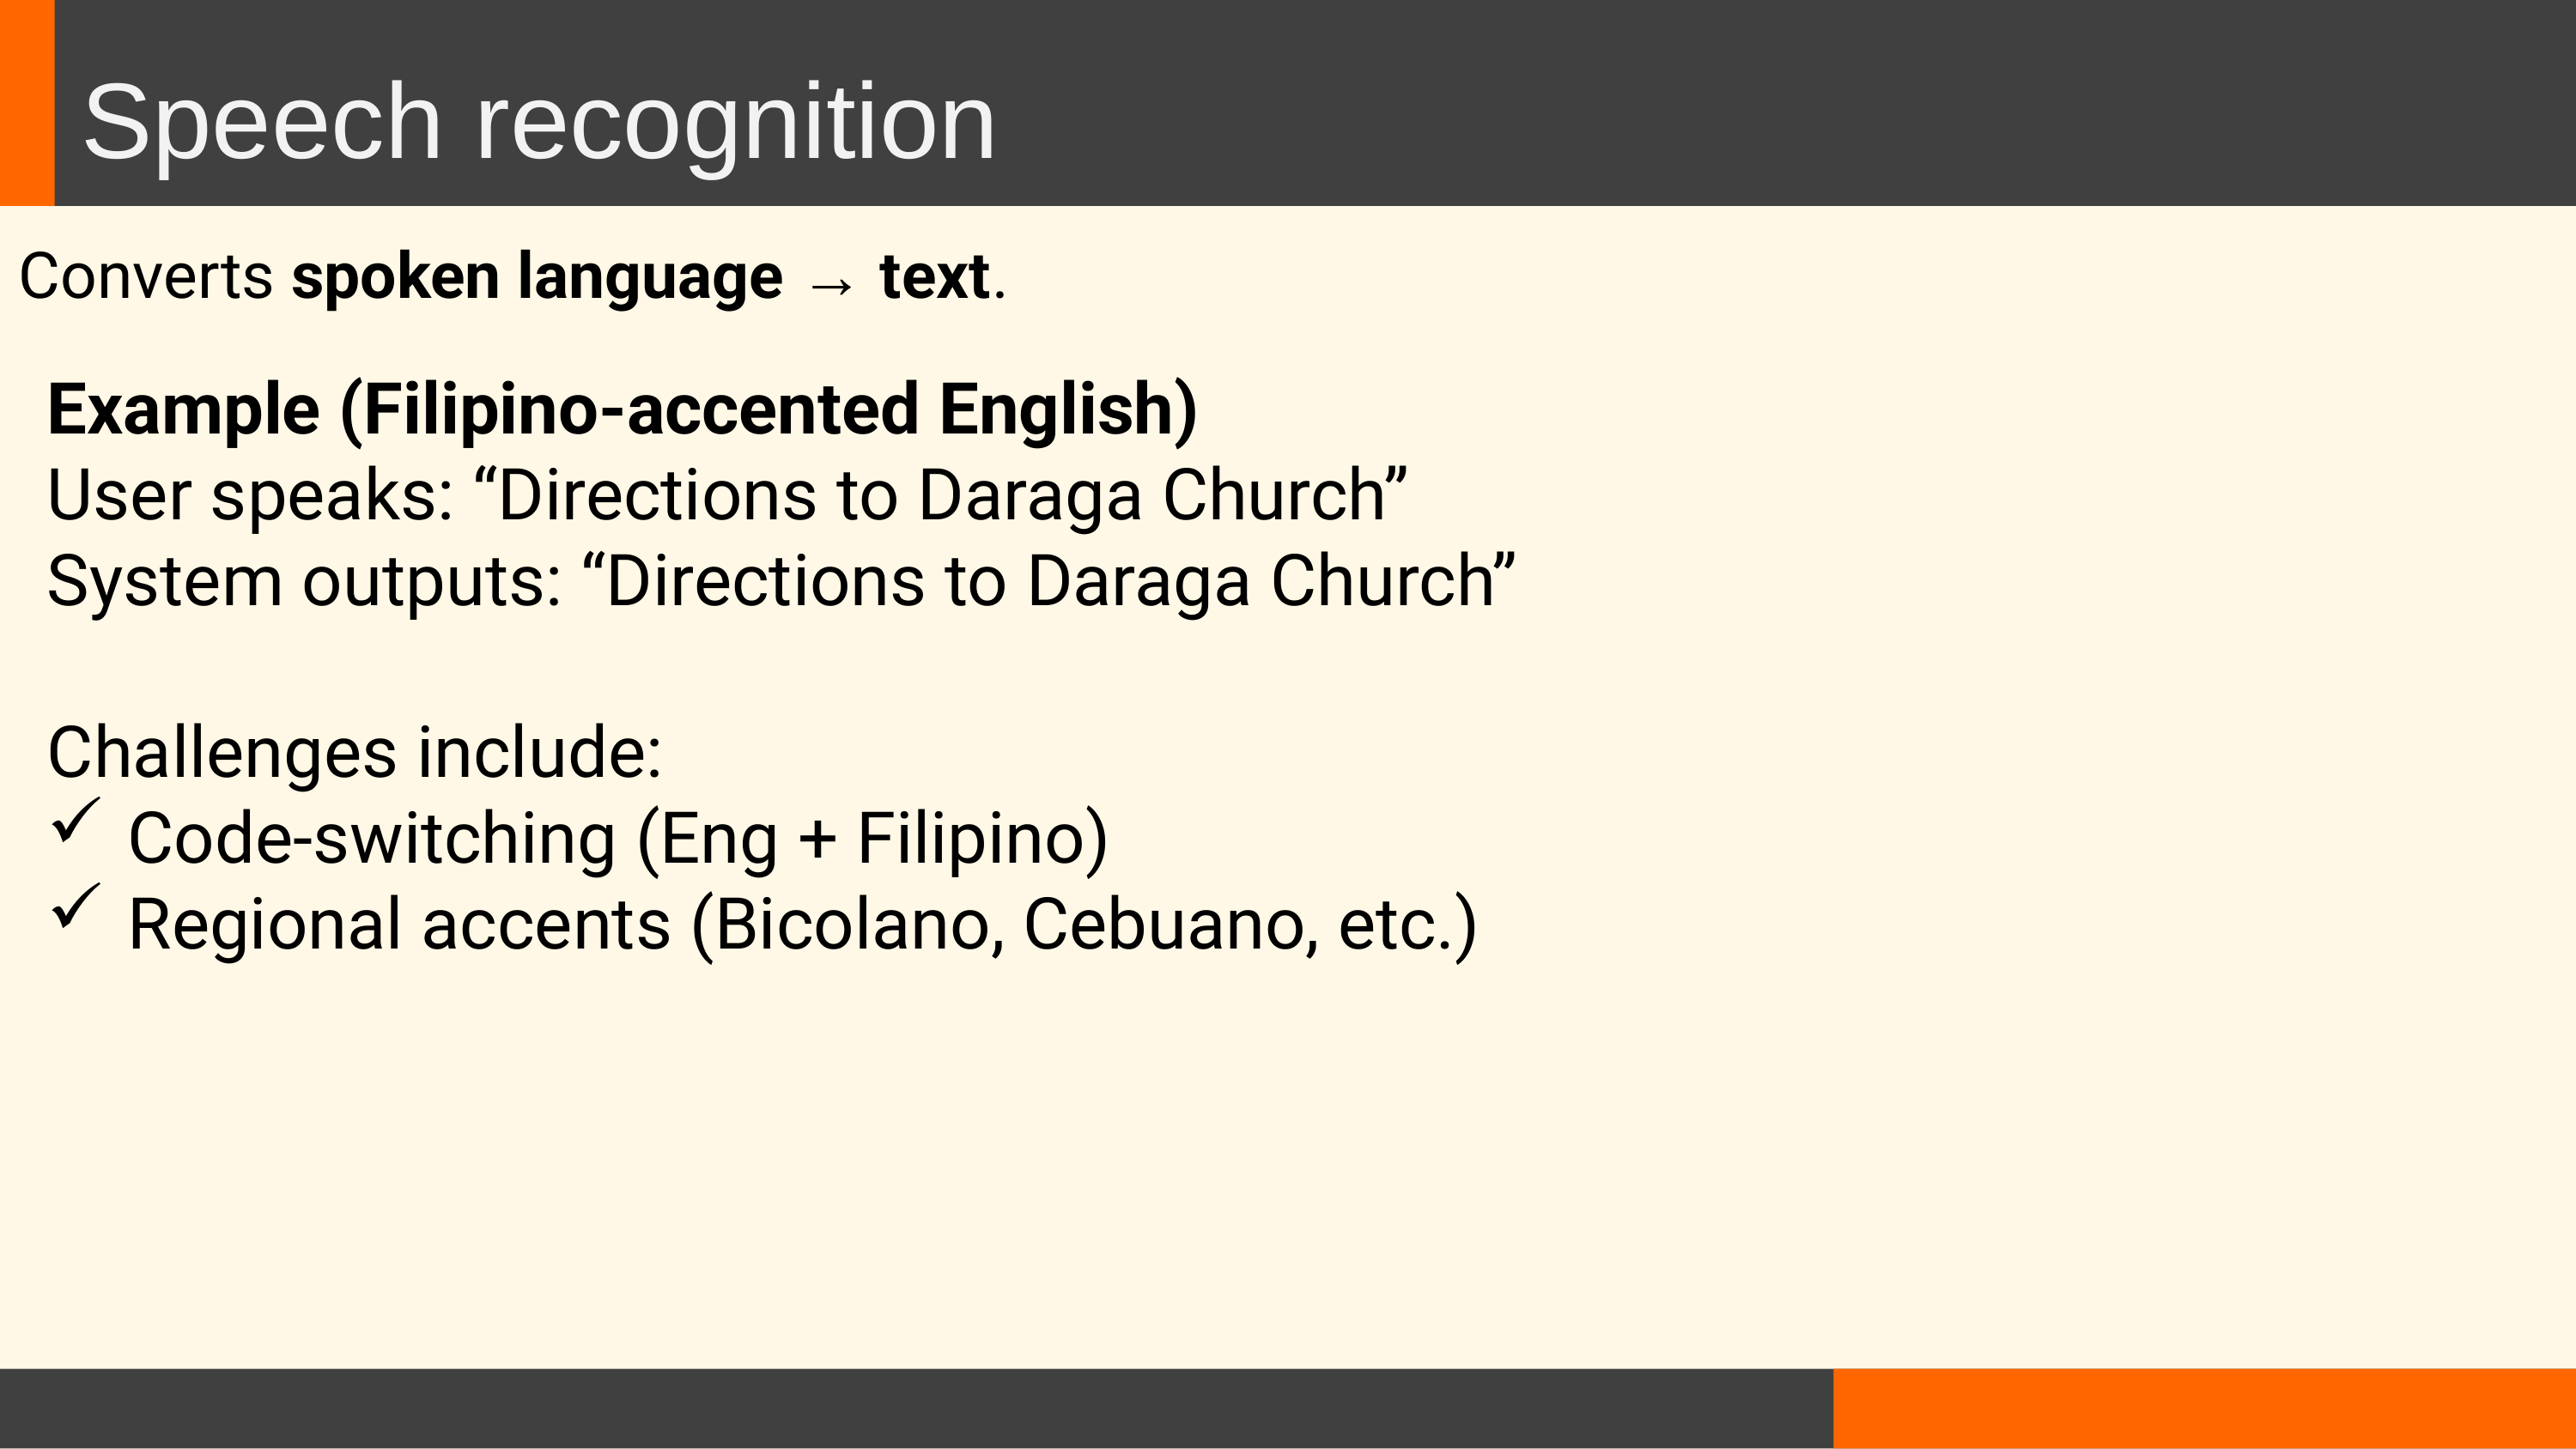

Speech recognition
Converts spoken language → text.
Example (Filipino-accented English)
User speaks: “Directions to Daraga Church”
System outputs: “Directions to Daraga Church”

Challenges include:
Code-switching (Eng + Filipino)
Regional accents (Bicolano, Cebuano, etc.)